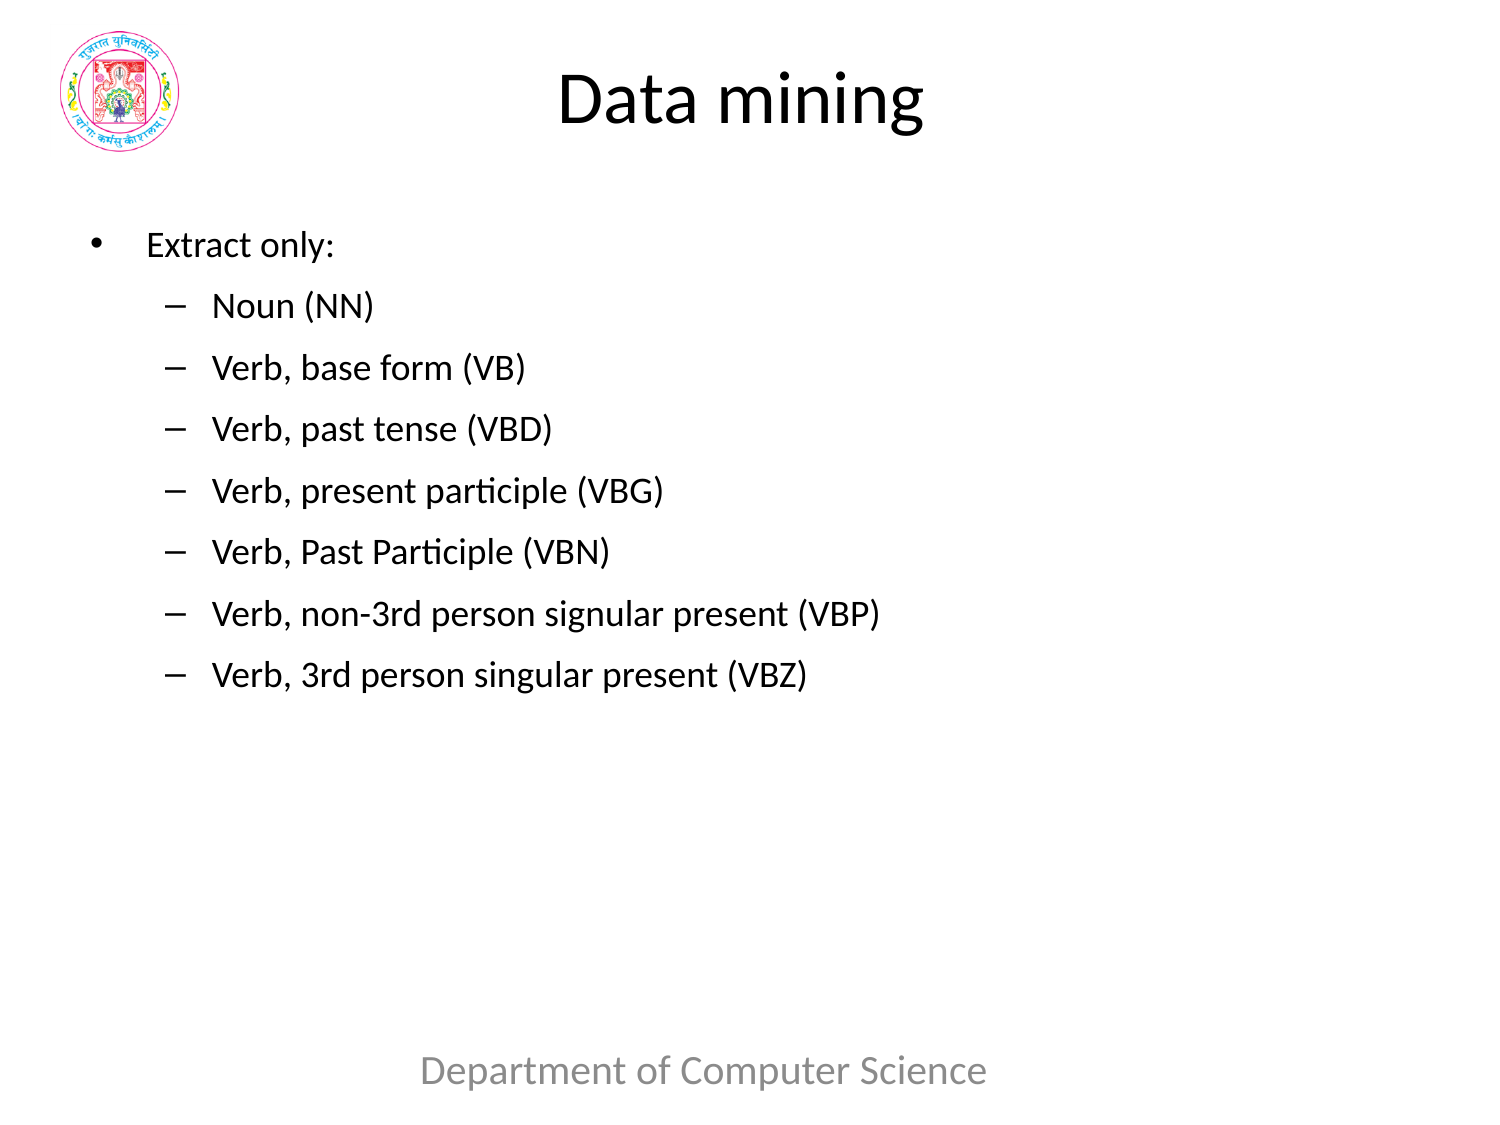

# Data mining
Extract only:
Noun (NN)
Verb, base form (VB)
Verb, past tense (VBD)
Verb, present participle (VBG)
Verb, Past Participle (VBN)
Verb, non-3rd person signular present (VBP)
Verb, 3rd person singular present (VBZ)

Department of Computer Science
9